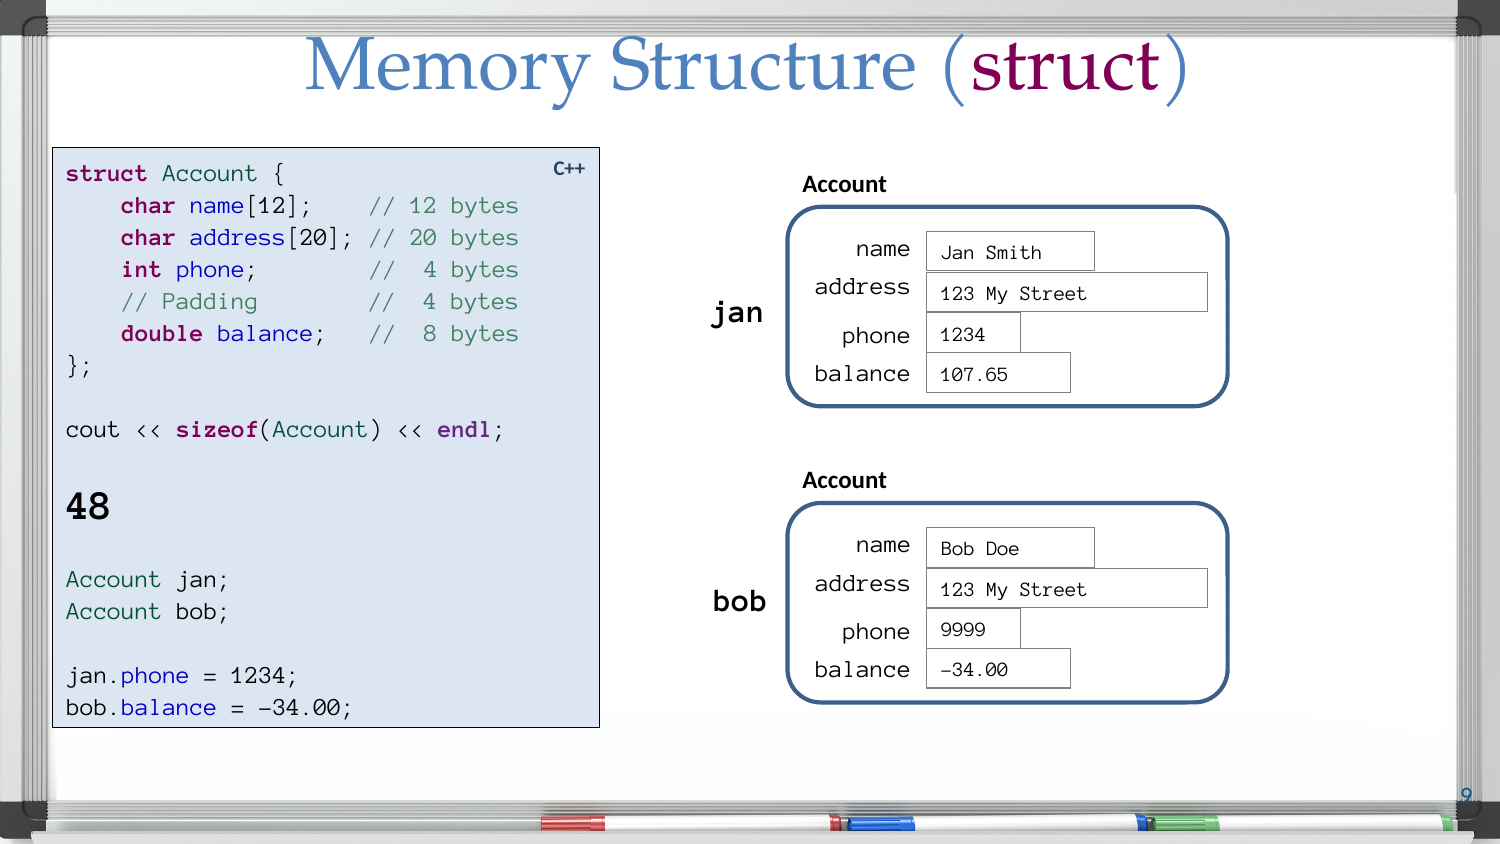

# Memory Structure (struct)
struct Account {
    char name[12];    // 12 bytes
    char address[20]; // 20 bytes
    int phone;        //  4 bytes
    // Padding        //  4 bytes
    double balance;   //  8 bytes
};

cout << sizeof(Account) << endl;

48

Account jan;
Account bob;

jan.phone = 1234;
bob.balance = -34.00;
C++
Account

name
Jan Smith
address
123 My Street
jan
phone
9999
1234
balance
107.65
Account

name
Bob Doe
address
123 My Street
bob
phone
9999
balance
-34.00
107.65
9